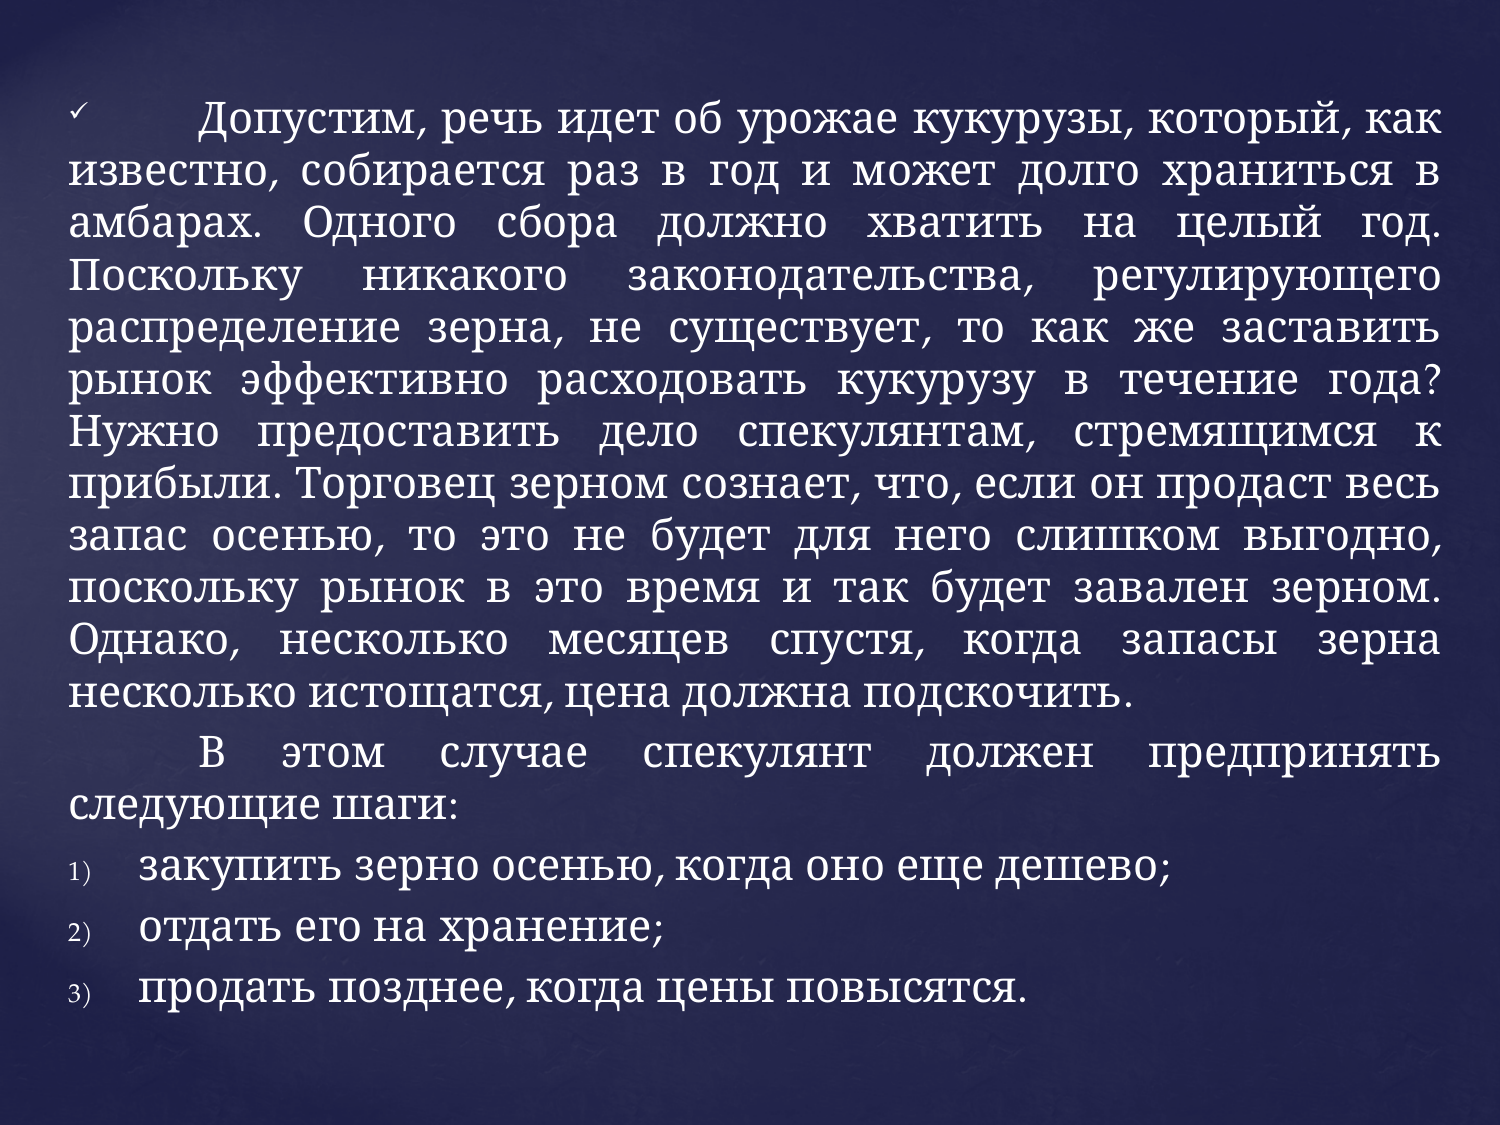

Допустим, речь идет об урожае кукурузы, который, как известно, собирается раз в год и может долго храниться в амбарах. Одного сбора должно хватить на целый год. Поскольку никакого законодательства, регулирующего распределение зерна, не существует, то как же заставить рынок эффективно расходовать кукурузу в течение года? Нужно предоставить дело спекулянтам, стремящимся к прибыли. Торговец зерном сознает, что, если он продаст весь запас осенью, то это не будет для него слишком выгодно, поскольку рынок в это время и так будет завален зерном. Однако, несколько месяцев спустя, когда запасы зерна несколько истощатся, цена должна подскочить.
	В этом случае спекулянт должен предпринять следующие шаги:
закупить зерно осенью, когда оно еще дешево;
отдать его на хранение;
продать позднее, когда цены повысятся.